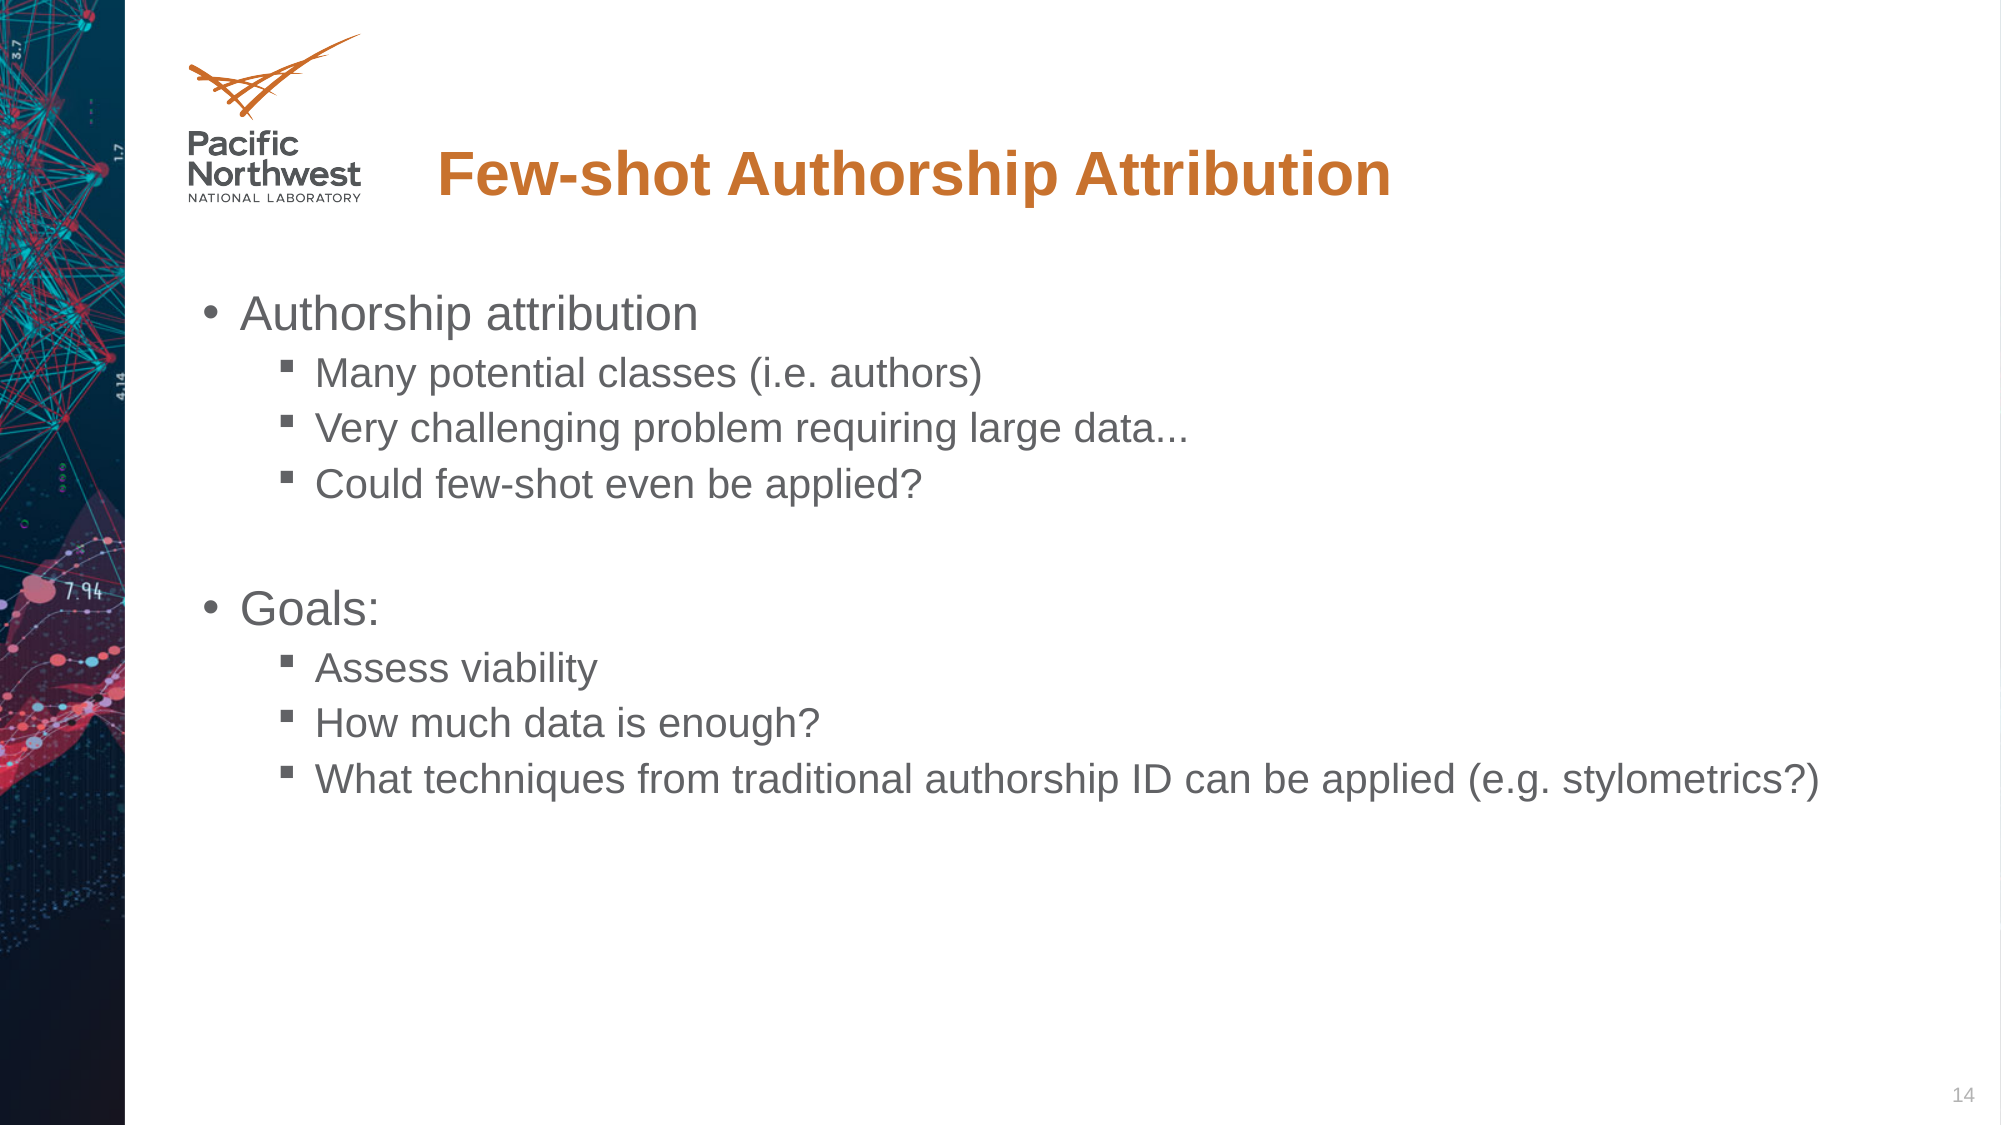

# Few-shot Authorship Attribution
Authorship attribution
Many potential classes (i.e. authors)
Very challenging problem requiring large data...
Could few-shot even be applied?

Goals:
Assess viability
How much data is enough?
What techniques from traditional authorship ID can be applied (e.g. stylometrics?)
14